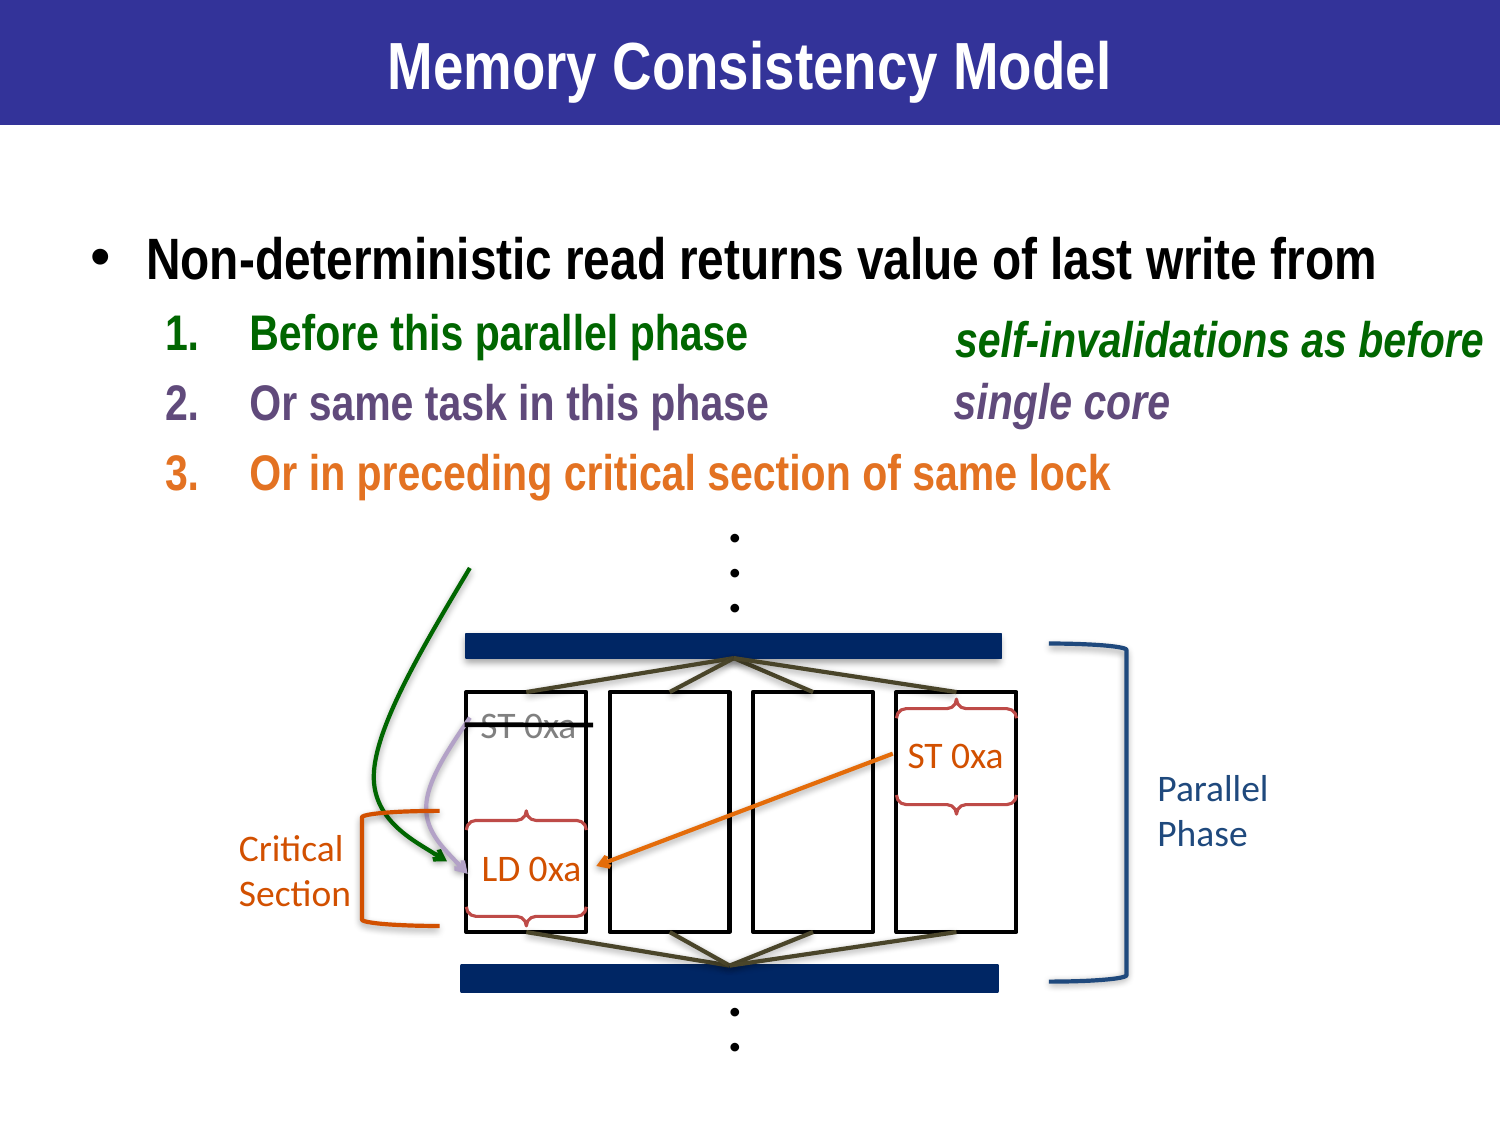

# Memory Consistency Model
Non-deterministic read returns value of last write from
Before this parallel phase
Or same task in this phase
Or in preceding critical section of same lock

self-invalidations as before
single core
.
.
.

.
.

Parallel
Phase
ST 0xa

ST 0xa

Critical
Section
LD 0xa